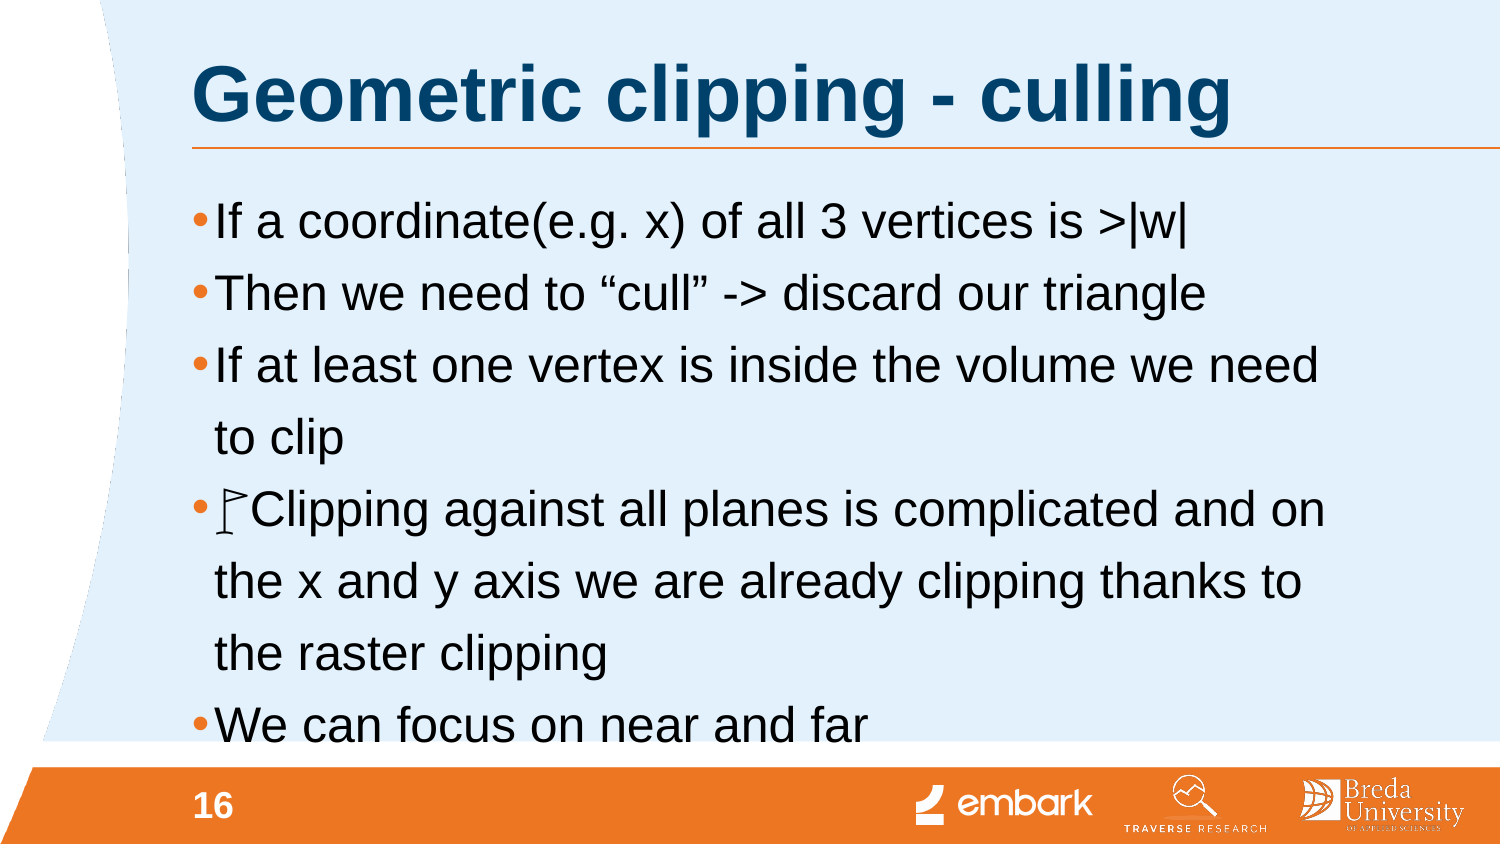

# Geometric clipping - culling
If a coordinate(e.g. x) of all 3 vertices is >|w|
Then we need to “cull” -> discard our triangle
If at least one vertex is inside the volume we need to clip
🚩Clipping against all planes is complicated and on the x and y axis we are already clipping thanks to the raster clipping
We can focus on near and far

16